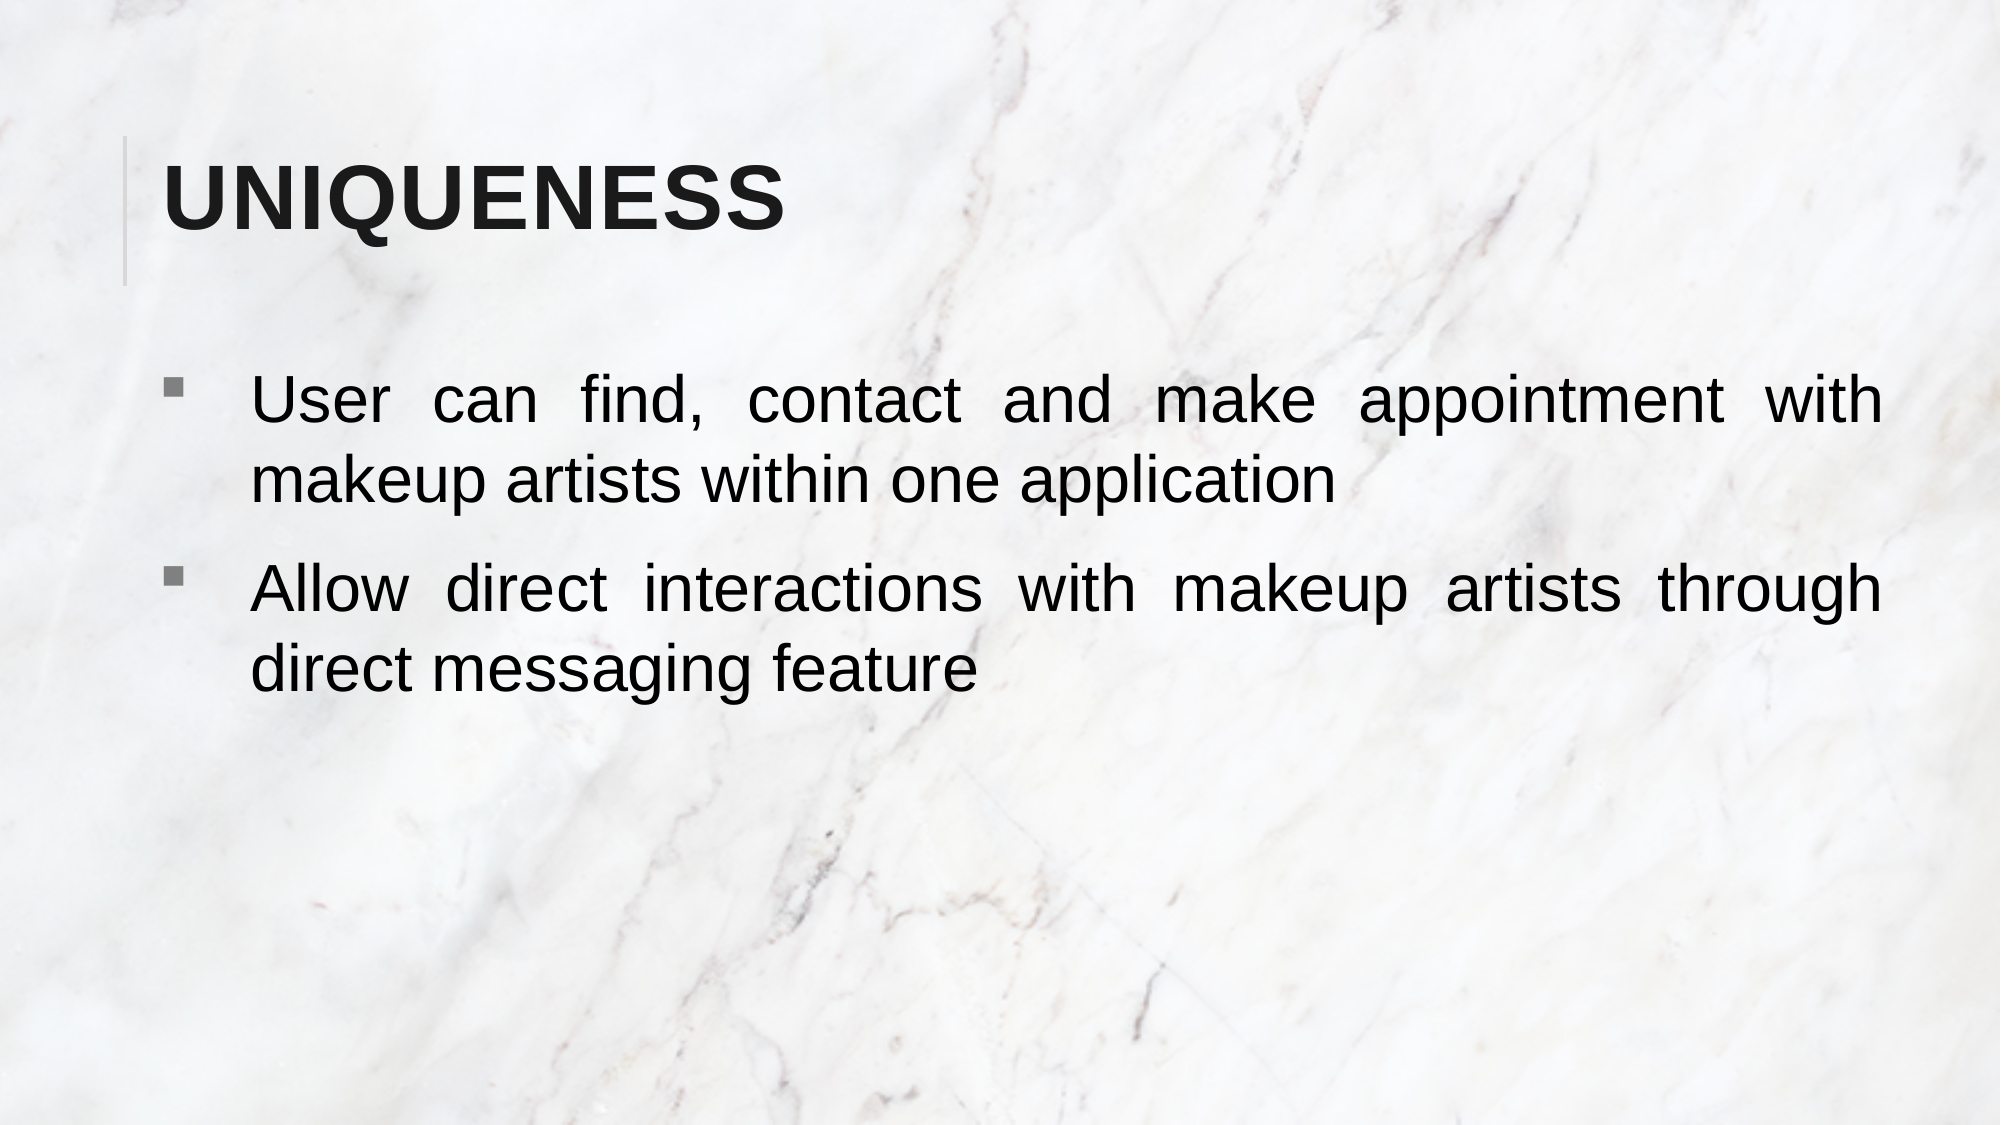

# Uniqueness
User can find, contact and make appointment with makeup artists within one application
Allow direct interactions with makeup artists through direct messaging feature